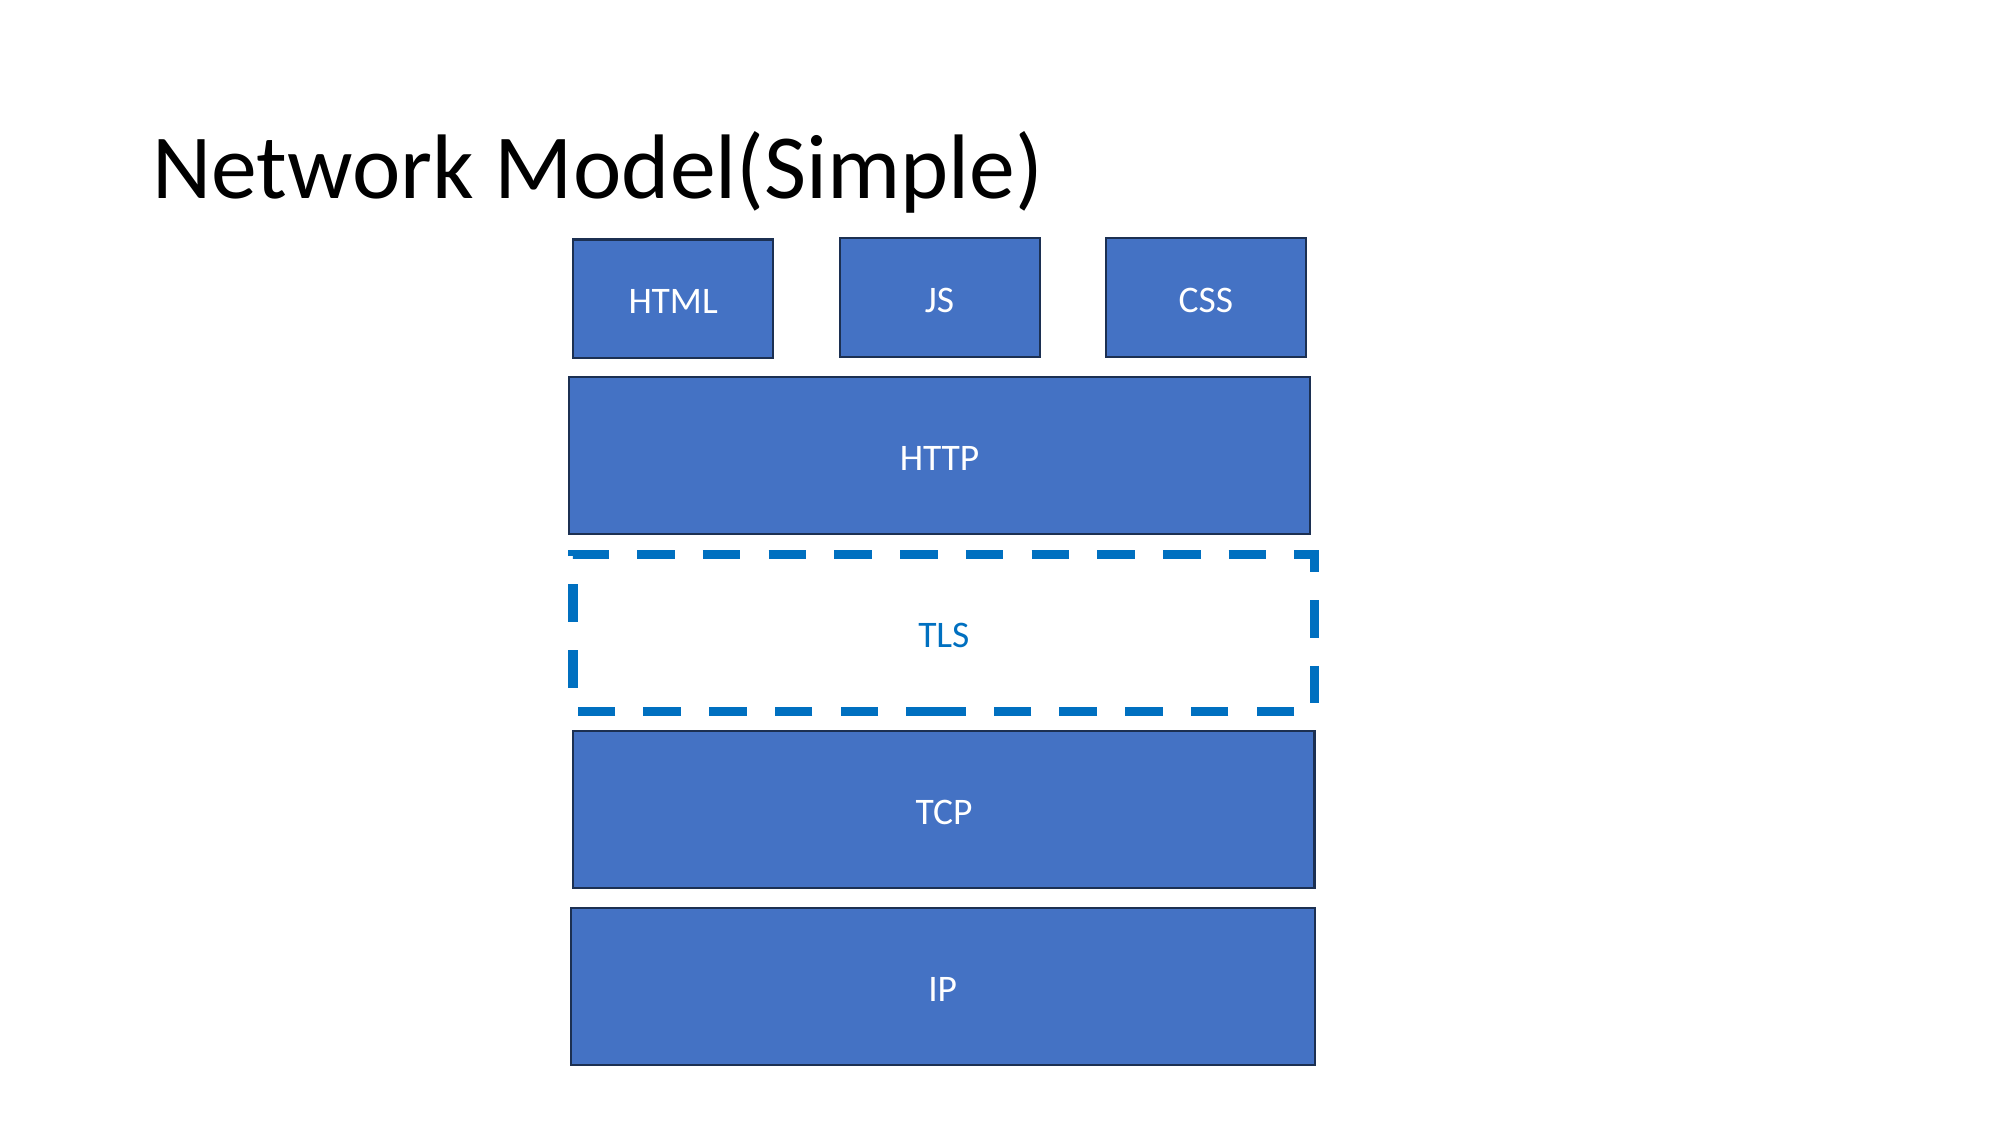

# Network Model(Simple)
JS
CSS
HTML
HTTP
TLS
TCP
IP